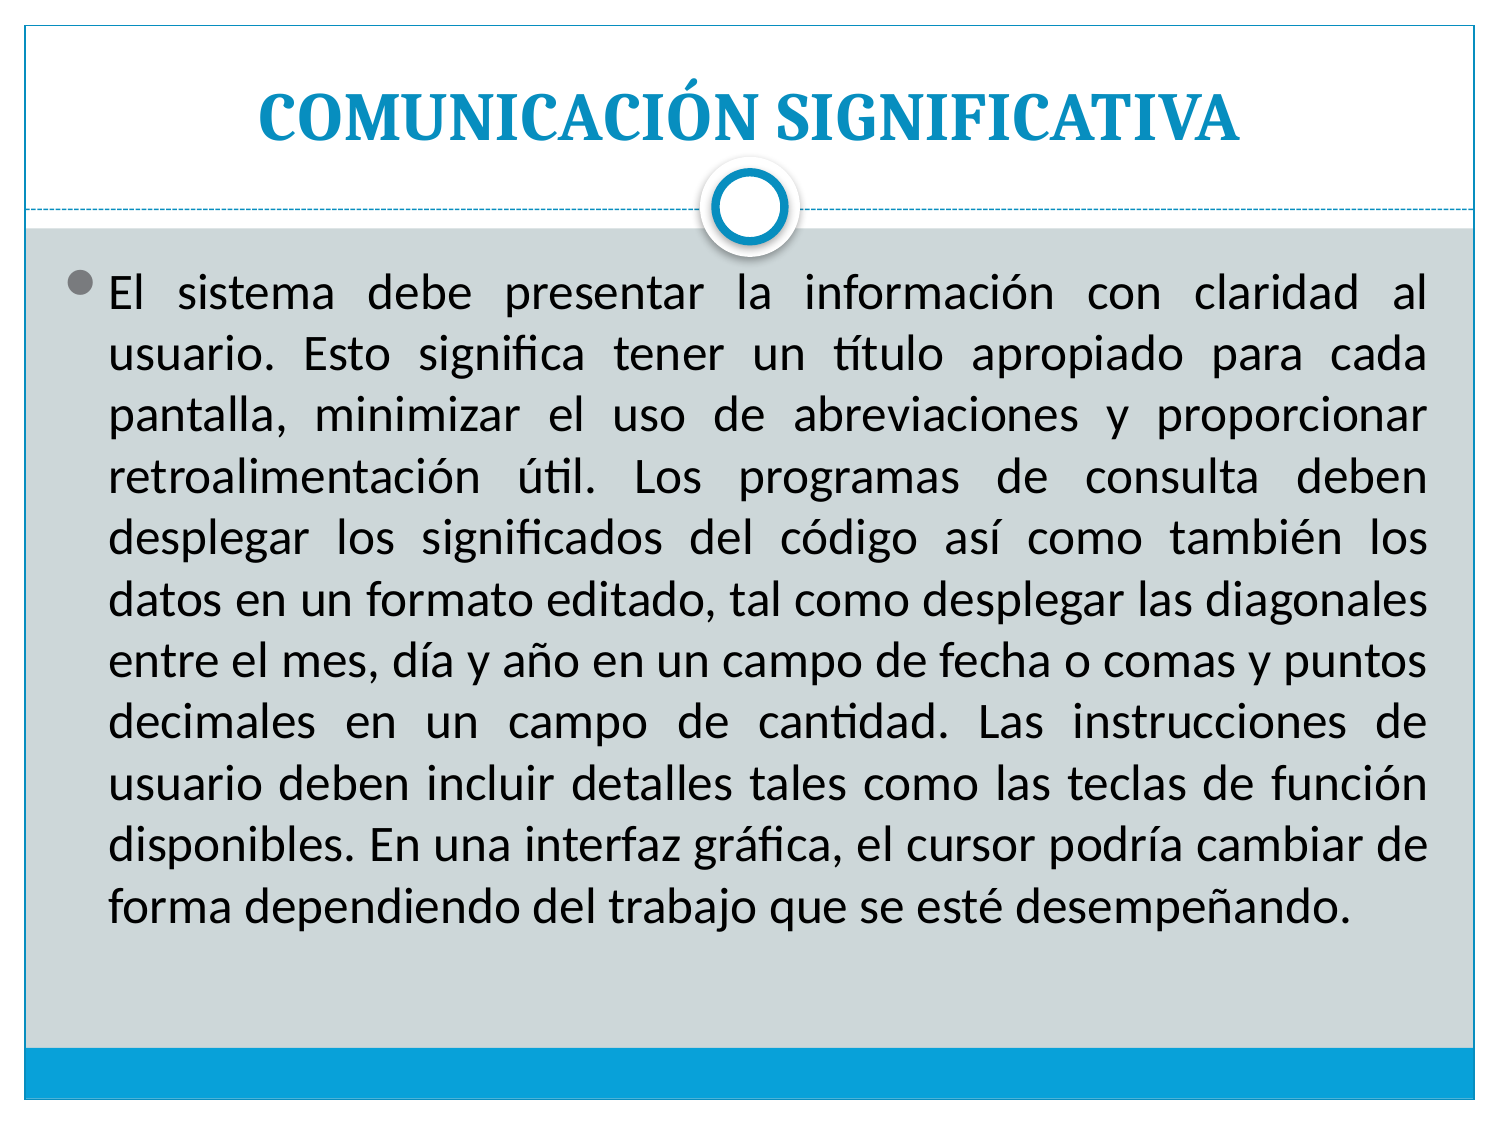

# COMUNICACIÓN SIGNIFICATIVA
El sistema debe presentar la información con claridad al usuario. Esto significa tener un título apropiado para cada pantalla, minimizar el uso de abreviaciones y proporcionar retroalimentación útil. Los programas de consulta deben desplegar los significados del código así como también los datos en un formato editado, tal como desplegar las diagonales entre el mes, día y año en un campo de fecha o comas y puntos decimales en un campo de cantidad. Las instrucciones de usuario deben incluir detalles tales como las teclas de función disponibles. En una interfaz gráfica, el cursor podría cambiar de forma dependiendo del trabajo que se esté desempeñando.